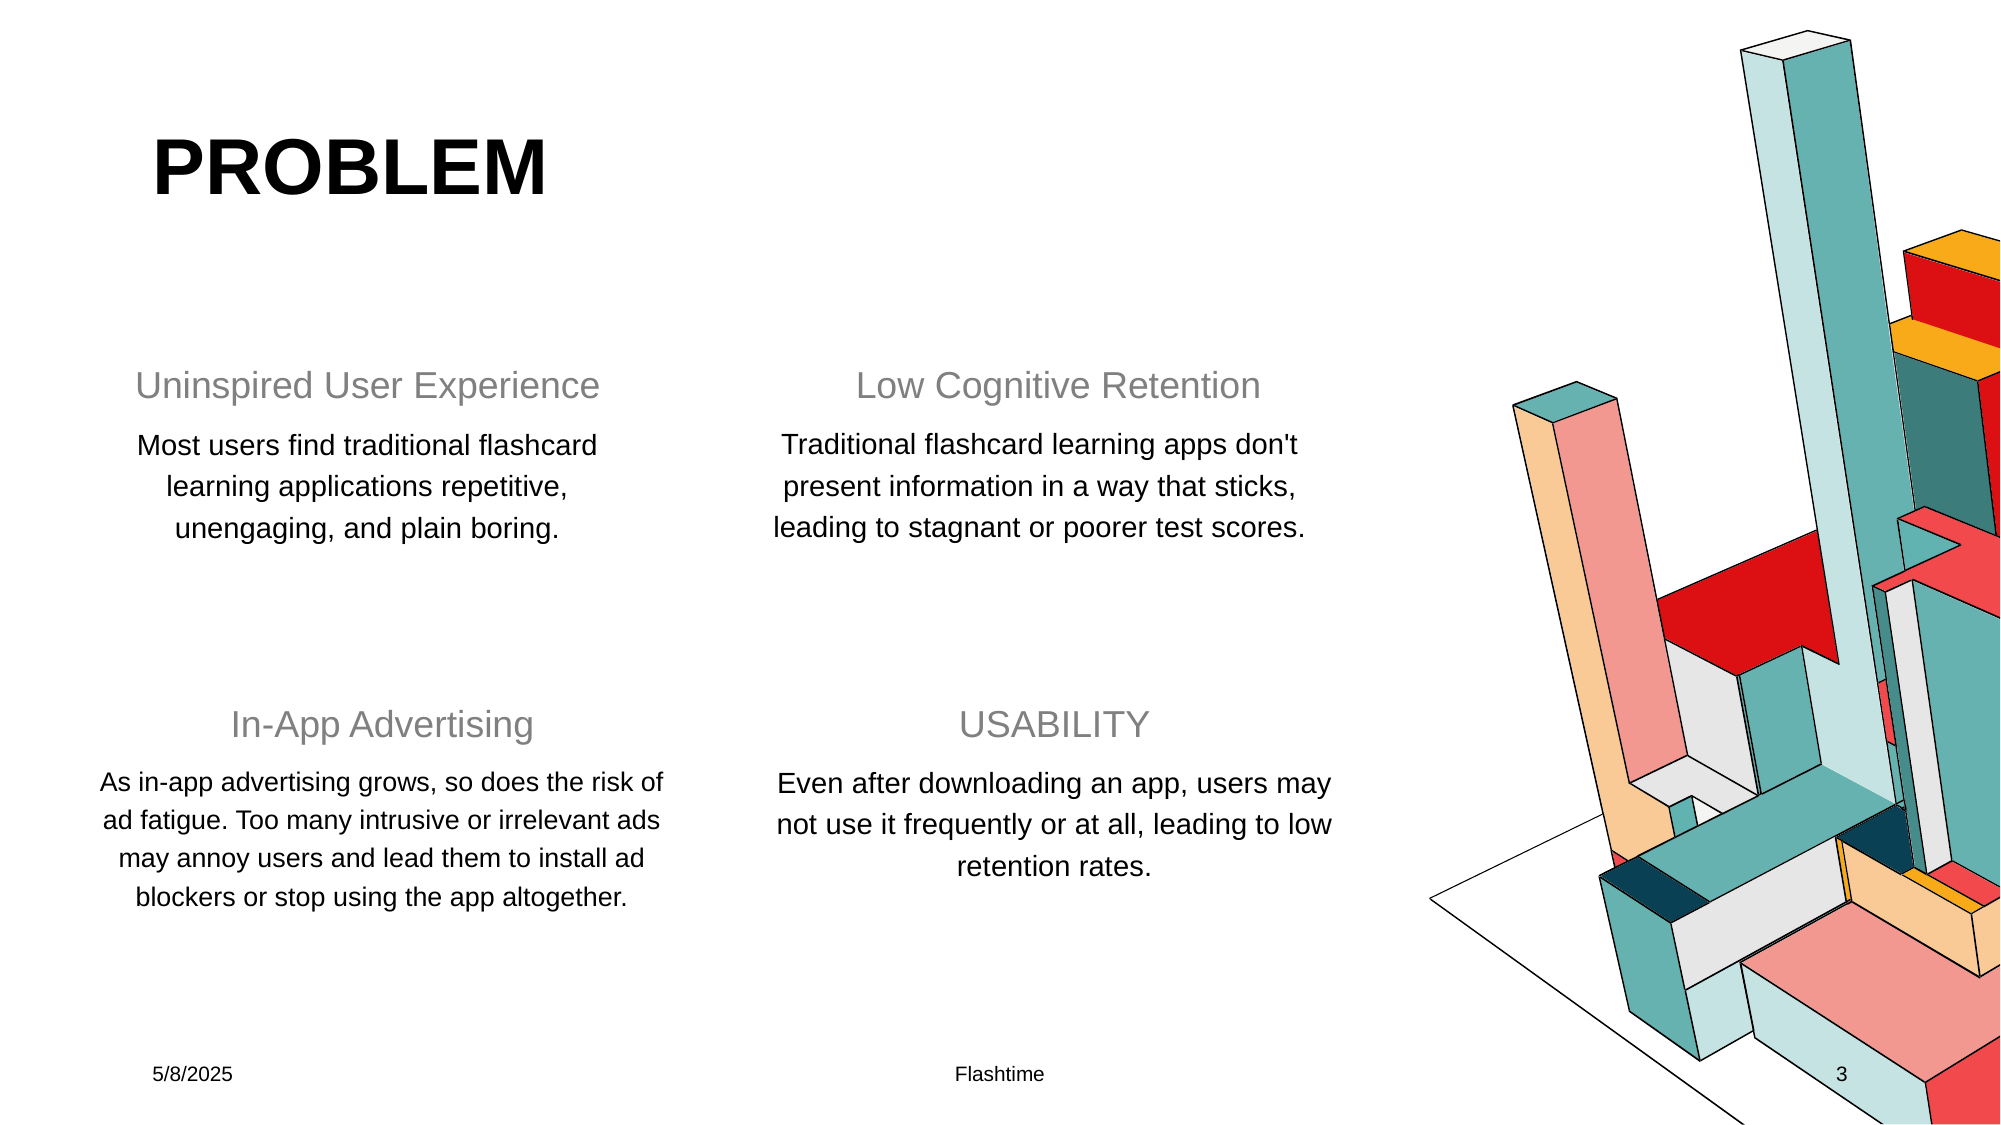

# PROBLEM
Low Cognitive Retention
Uninspired User Experience
Traditional flashcard learning apps don't present information in a way that sticks, leading to stagnant or poorer test scores.
Most users find traditional flashcard learning applications repetitive, unengaging, and plain boring.
USABILITY
In-App Advertising
Even after downloading an app, users may not use it frequently or at all, leading to low retention rates.
As in-app advertising grows, so does the risk of ad fatigue. Too many intrusive or irrelevant ads may annoy users and lead them to install ad blockers or stop using the app altogether.
5/8/2025
Flashtime
3